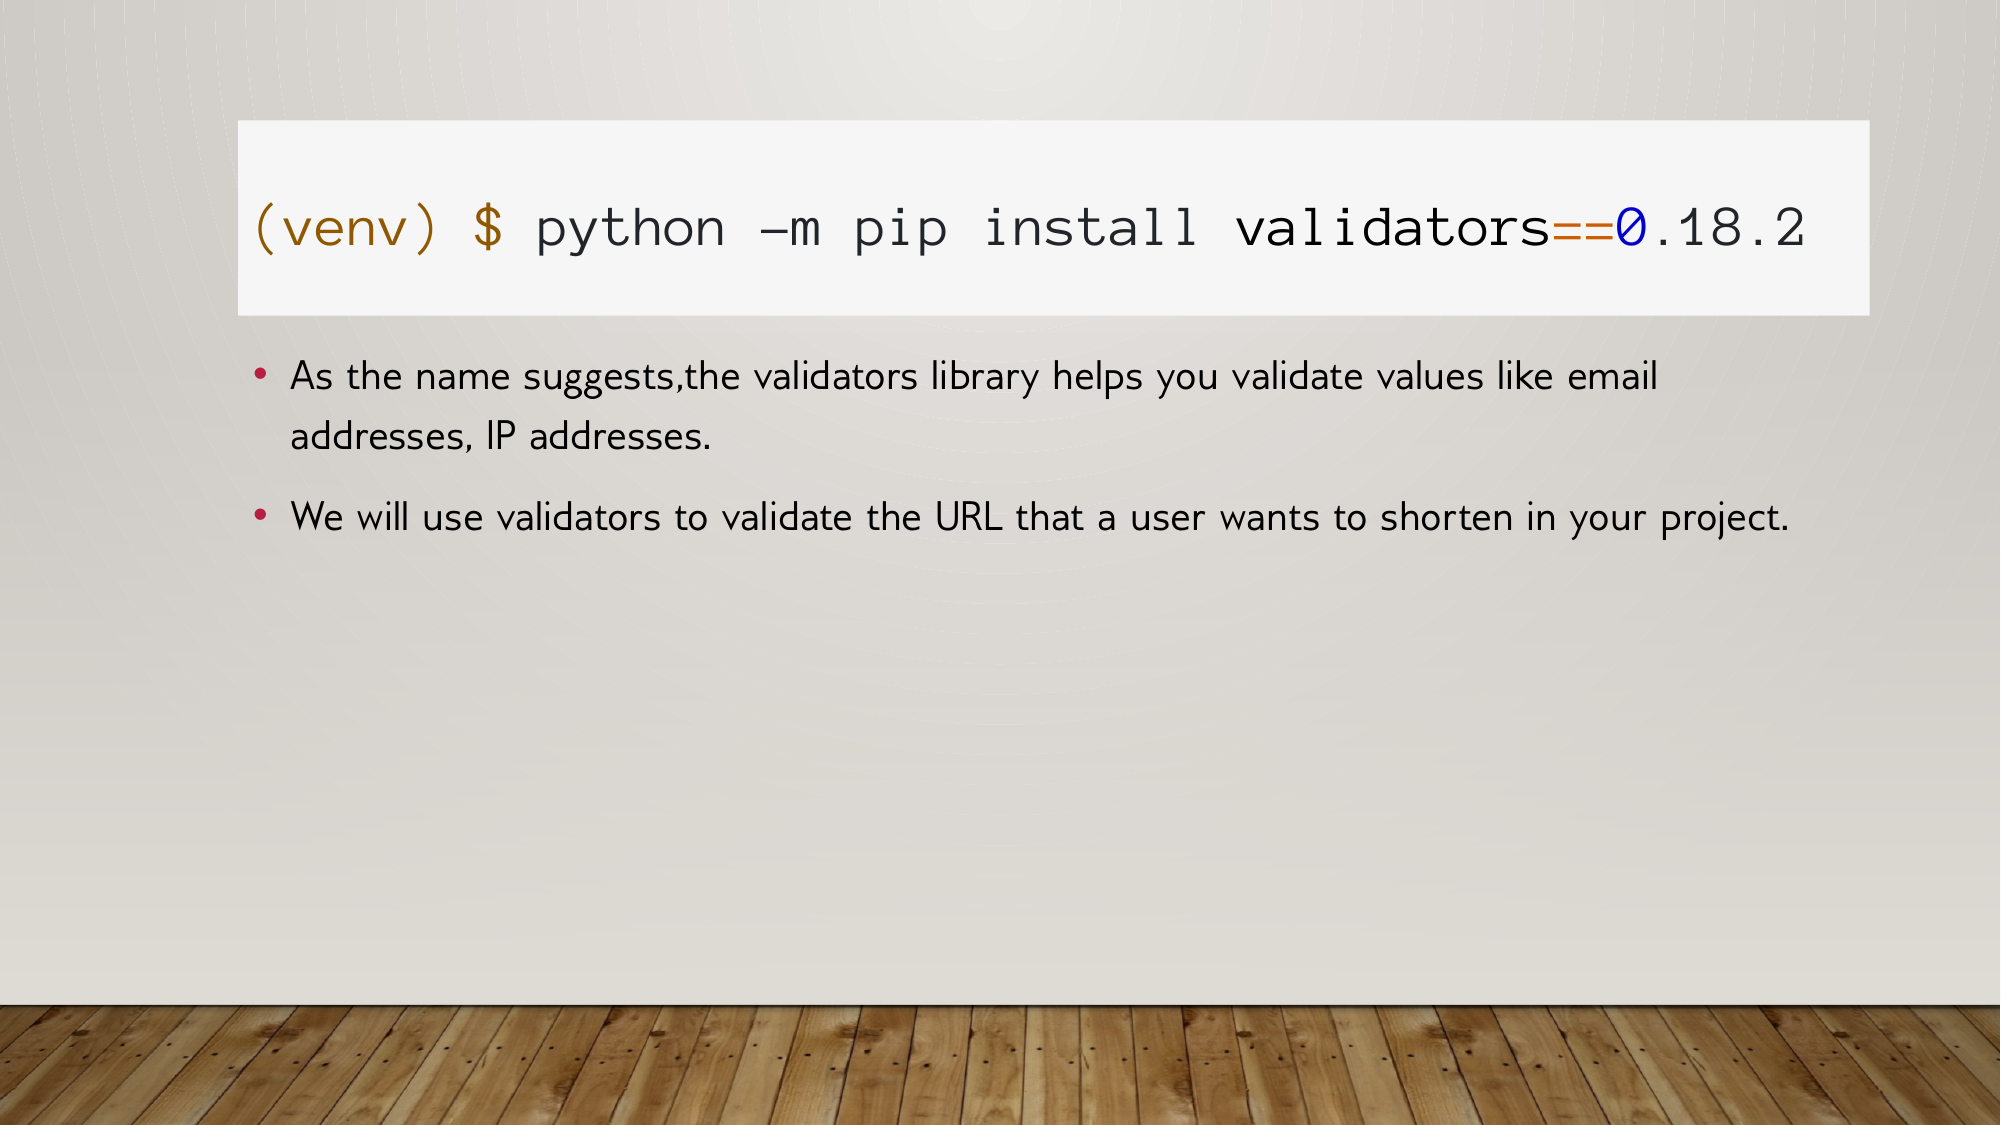

# (venv) $ python -m pip install validators==0.18.2
As the name suggests,the validators library helps you validate values like email addresses, IP addresses.
We will use validators to validate the URL that a user wants to shorten in your project.